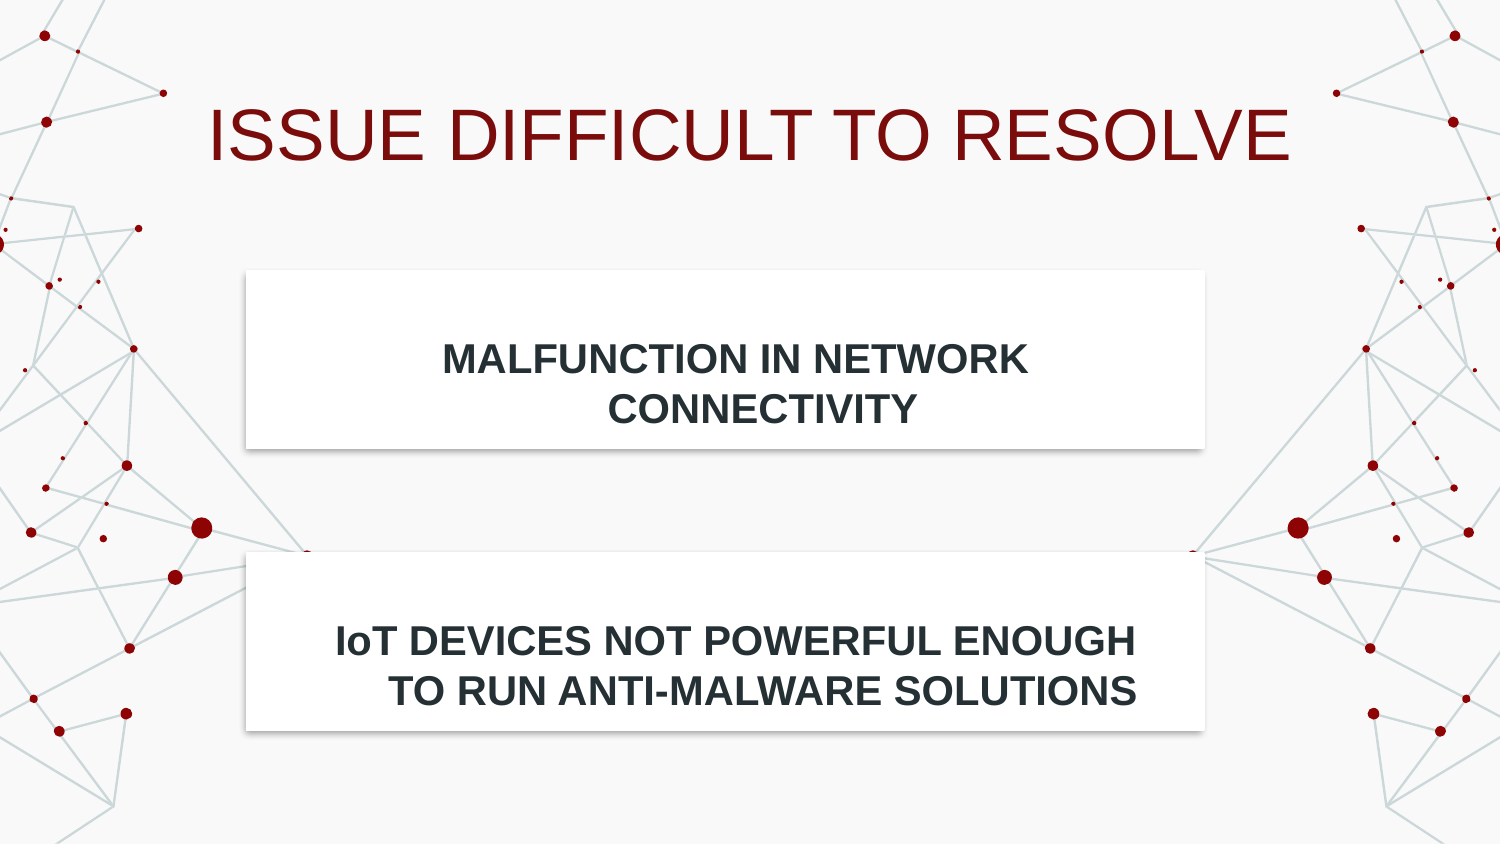

# ISSUE DIFFICULT TO RESOLVE

MALFUNCTION IN NETWORK CONNECTIVITY

IoT DEVICES NOT POWERFUL ENOUGH TO RUN ANTI-MALWARE SOLUTIONS